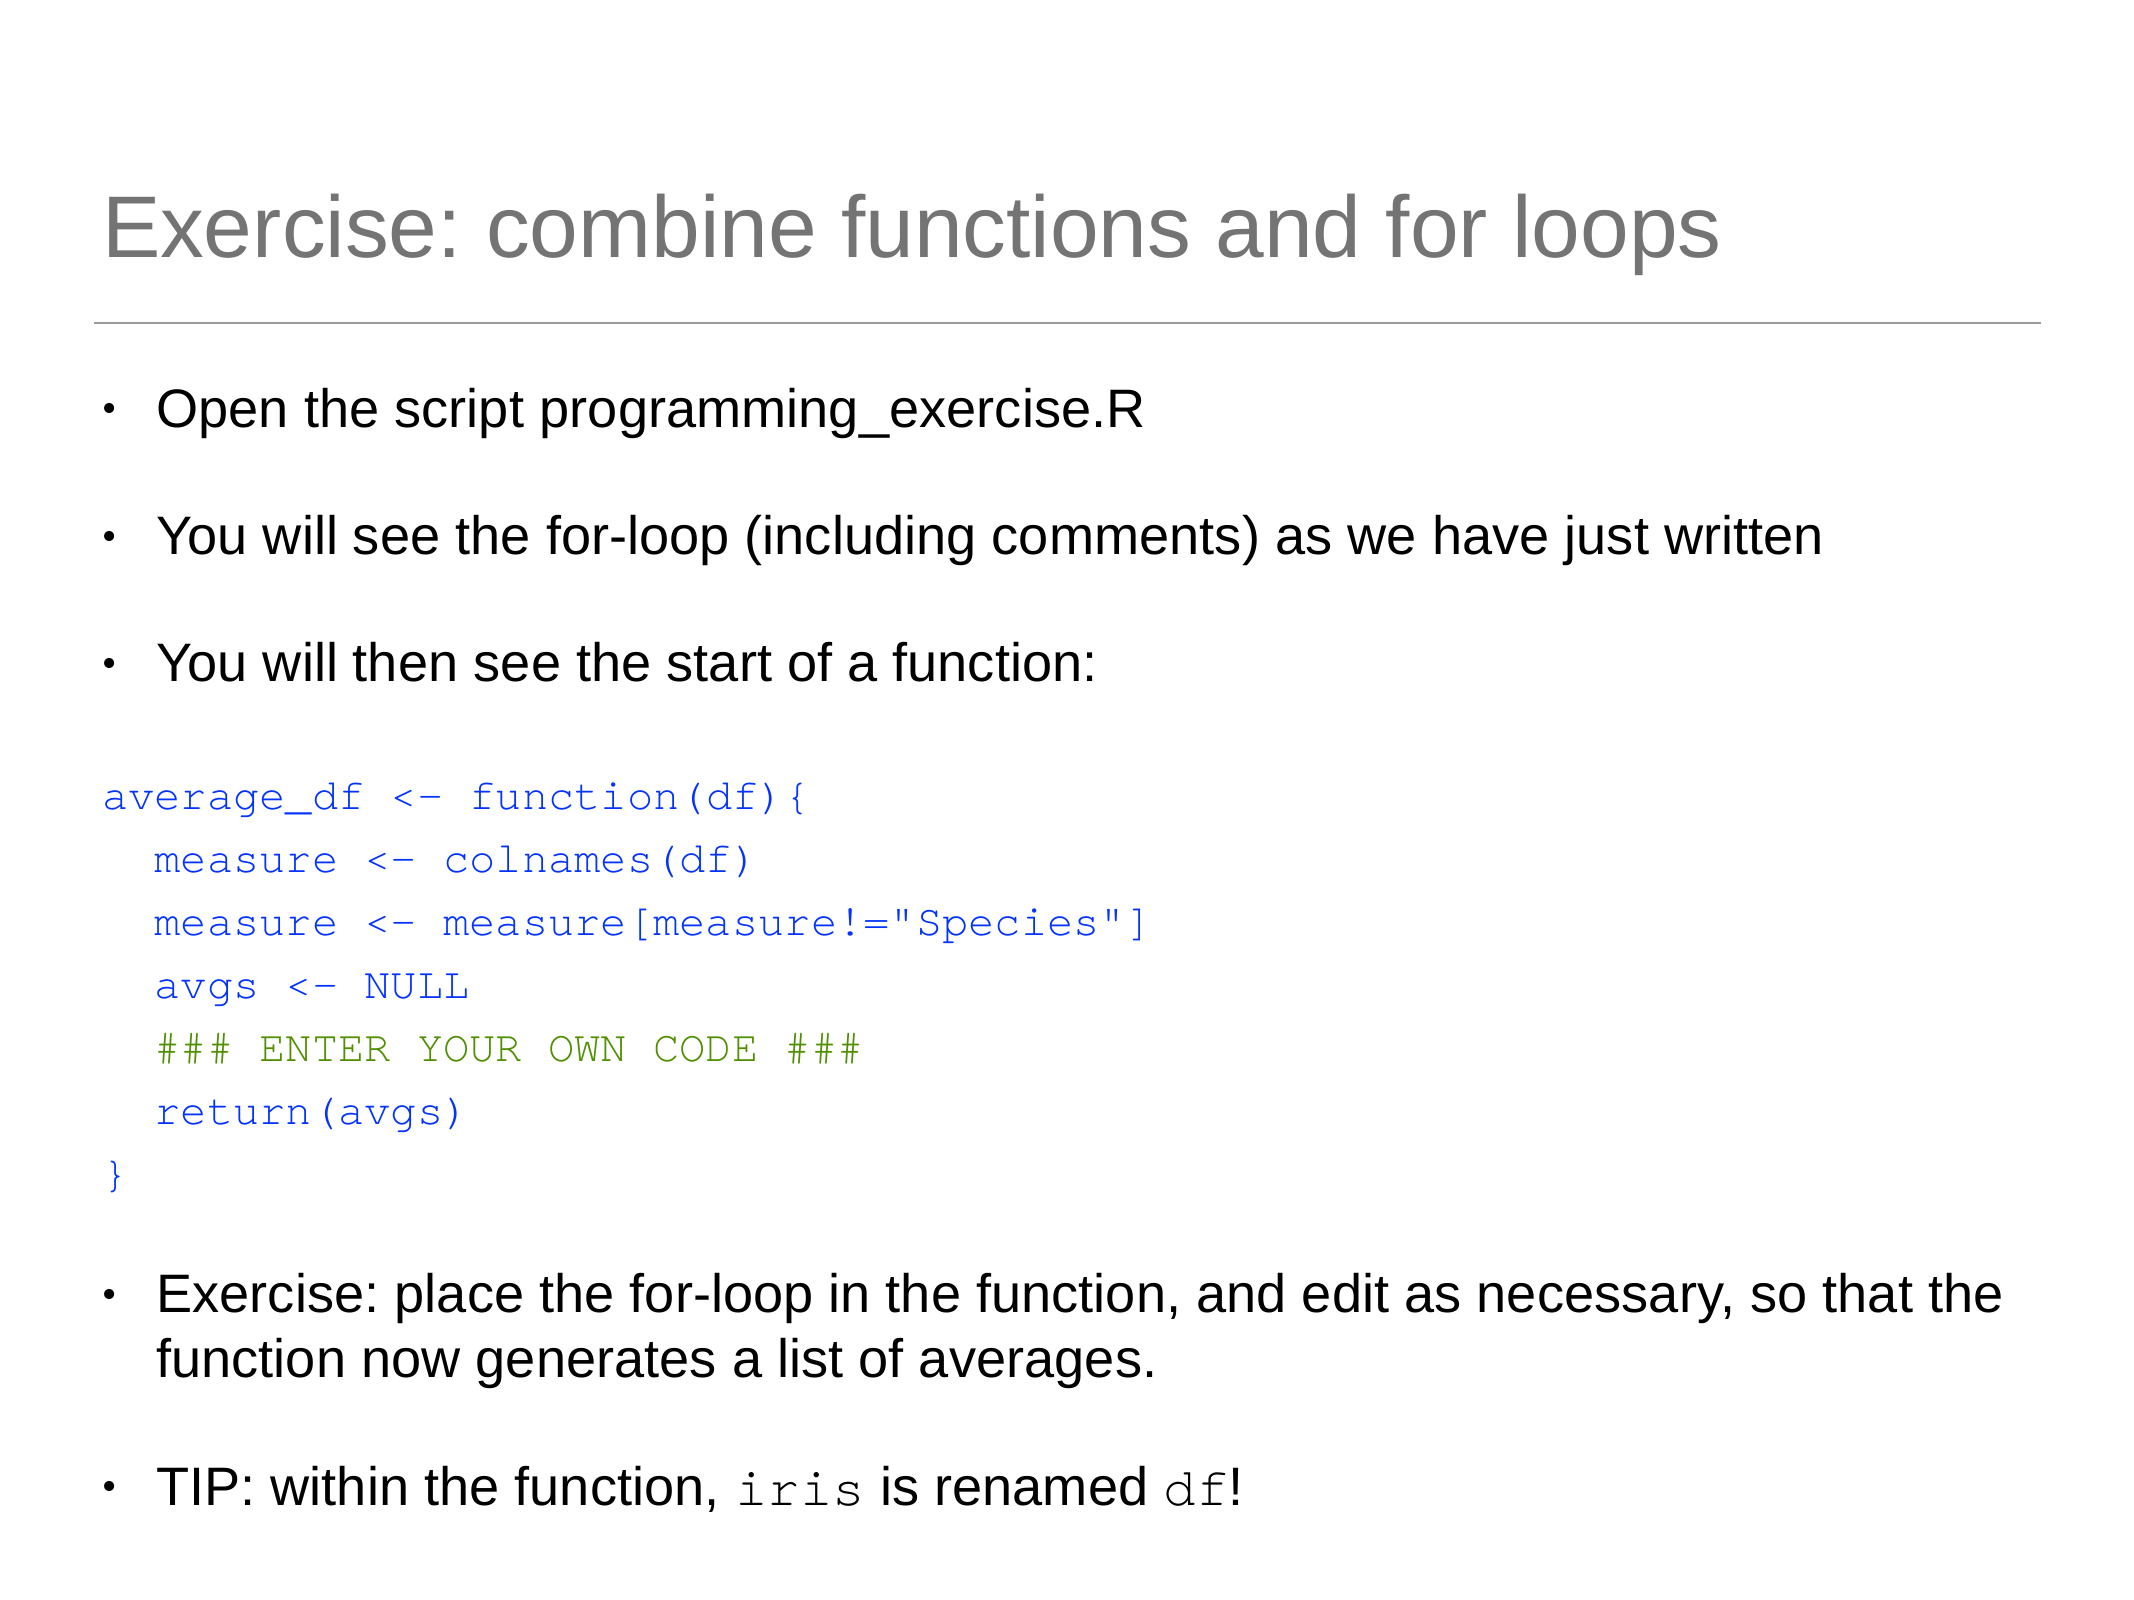

# Exercise: combine functions and for loops
Open the script programming_exercise.R
You will see the for-loop (including comments) as we have just written
You will then see the start of a function:

average_df <- function(df){
  measure <- colnames(df)
  measure <- measure[measure!="Species"]
  avgs <- NULL
  ### ENTER YOUR OWN CODE ###
  return(avgs)
}
Exercise: place the for-loop in the function, and edit as necessary, so that the function now generates a list of averages.
TIP: within the function, iris is renamed df!